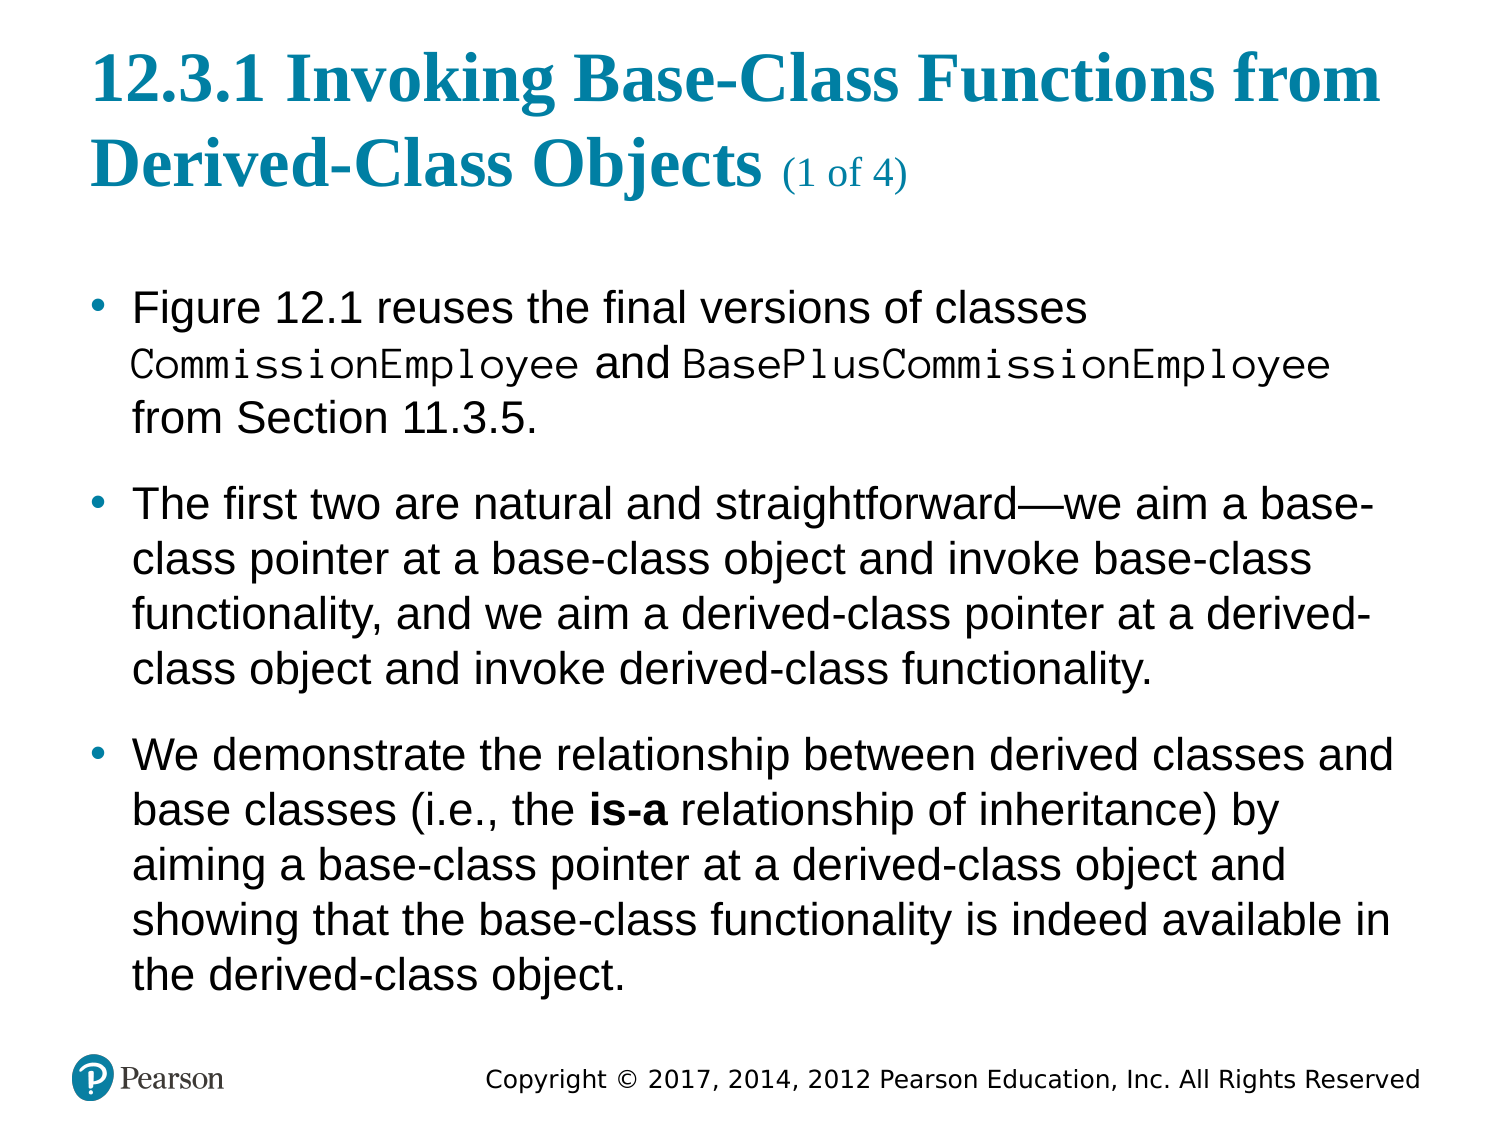

# 12.3.1 Invoking Base-Class Functions from Derived-Class Objects (1 of 4)
Figure 12.1 reuses the final versions of classes CommissionEmployee and BasePlusCommissionEmployee from Section 11.3.5.
The first two are natural and straightforward—we aim a base-class pointer at a base-class object and invoke base-class functionality, and we aim a derived-class pointer at a derived-class object and invoke derived-class functionality.
We demonstrate the relationship between derived classes and base classes (i.e., the is-a relationship of inheritance) by aiming a base-class pointer at a derived-class object and showing that the base-class functionality is indeed available in the derived-class object.